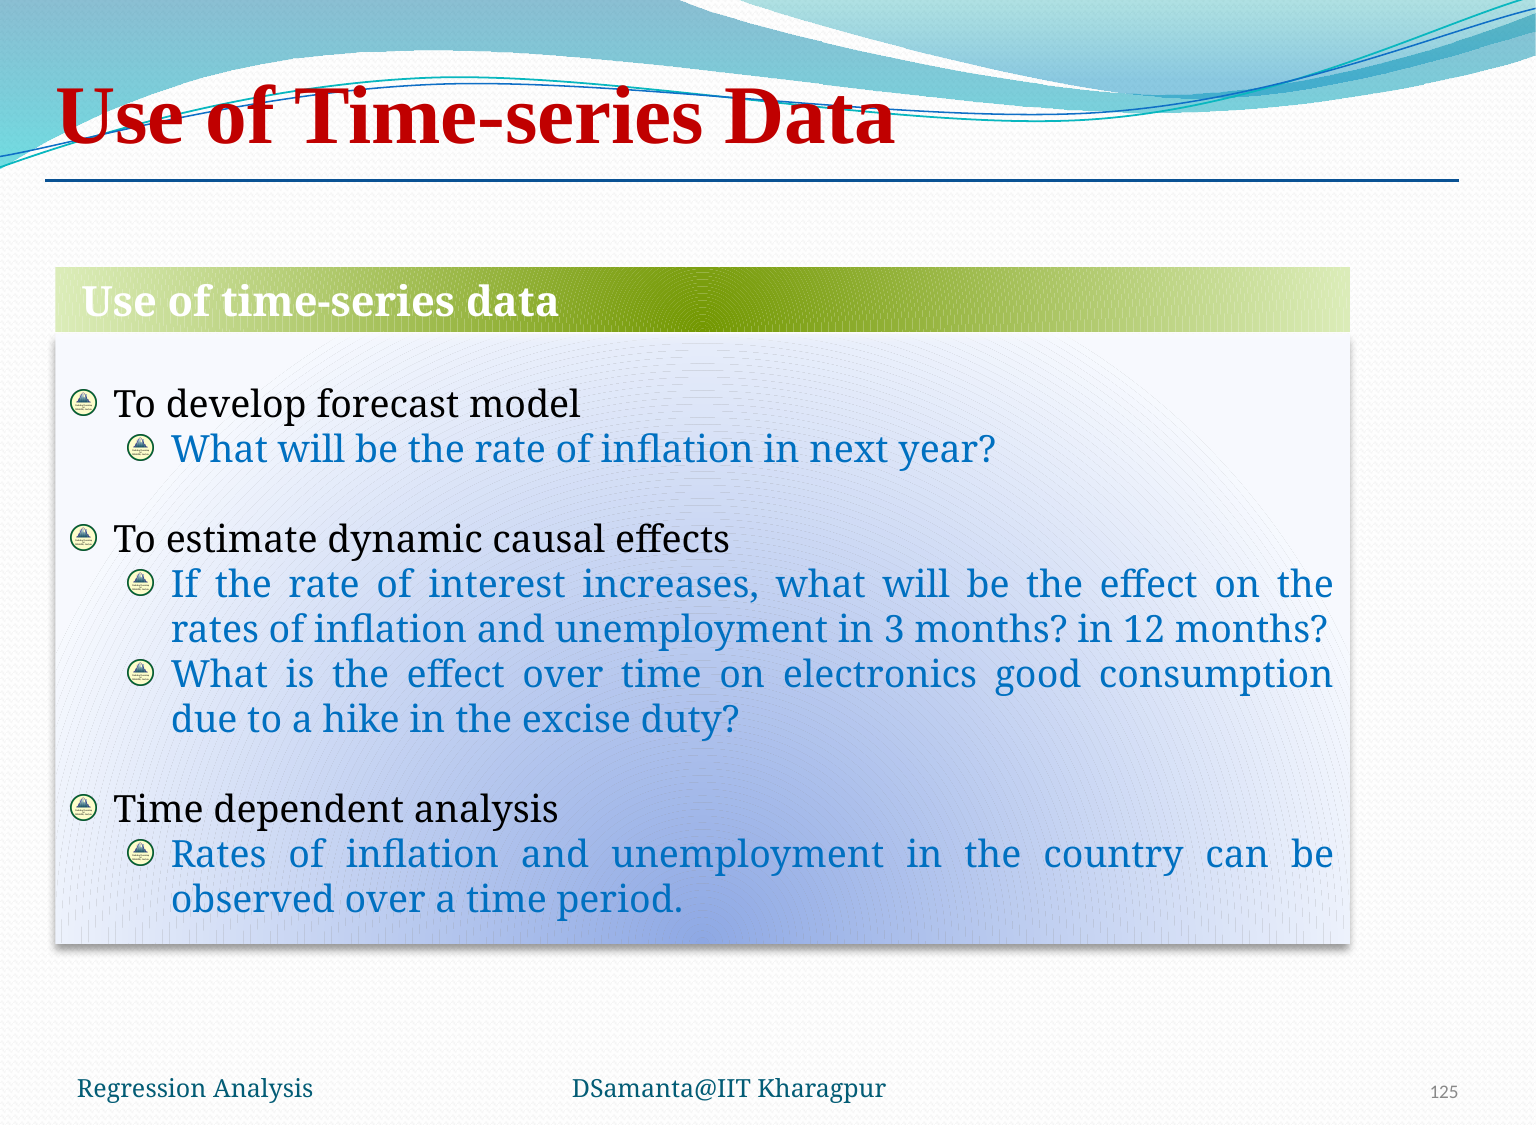

# Use of Time-series Data
Use of time-series data

To develop forecast model
What will be the rate of inflation in next year?

To estimate dynamic causal effects
If the rate of interest increases, what will be the effect on the rates of inflation and unemployment in 3 months? in 12 months?
What is the effect over time on electronics good consumption due to a hike in the excise duty?

Time dependent analysis
Rates of inflation and unemployment in the country can be observed over a time period.
Regression Analysis
DSamanta@IIT Kharagpur
125